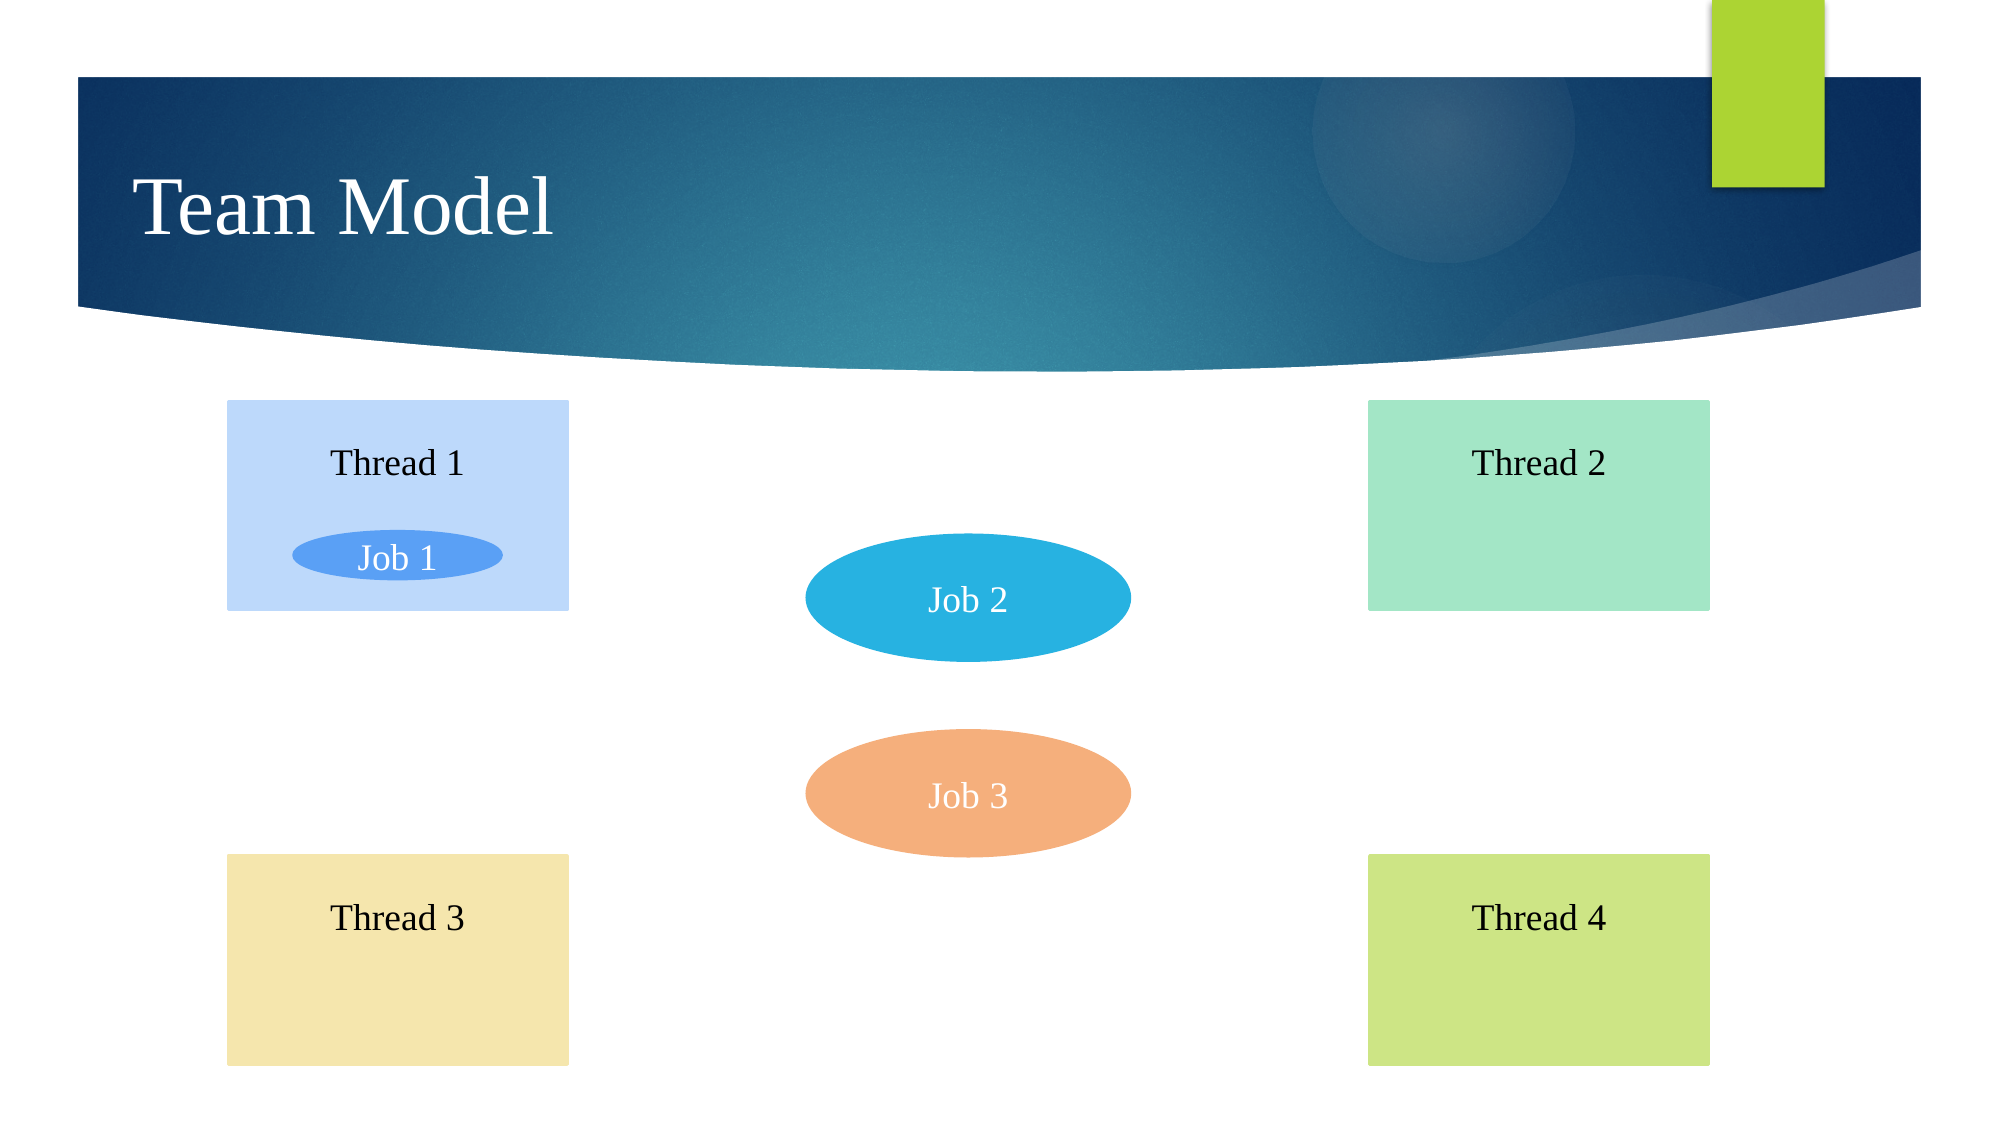

Team Model
Thread 1

Thread 2

Job 1
Job 2
Job 3
Thread 3

Thread 4